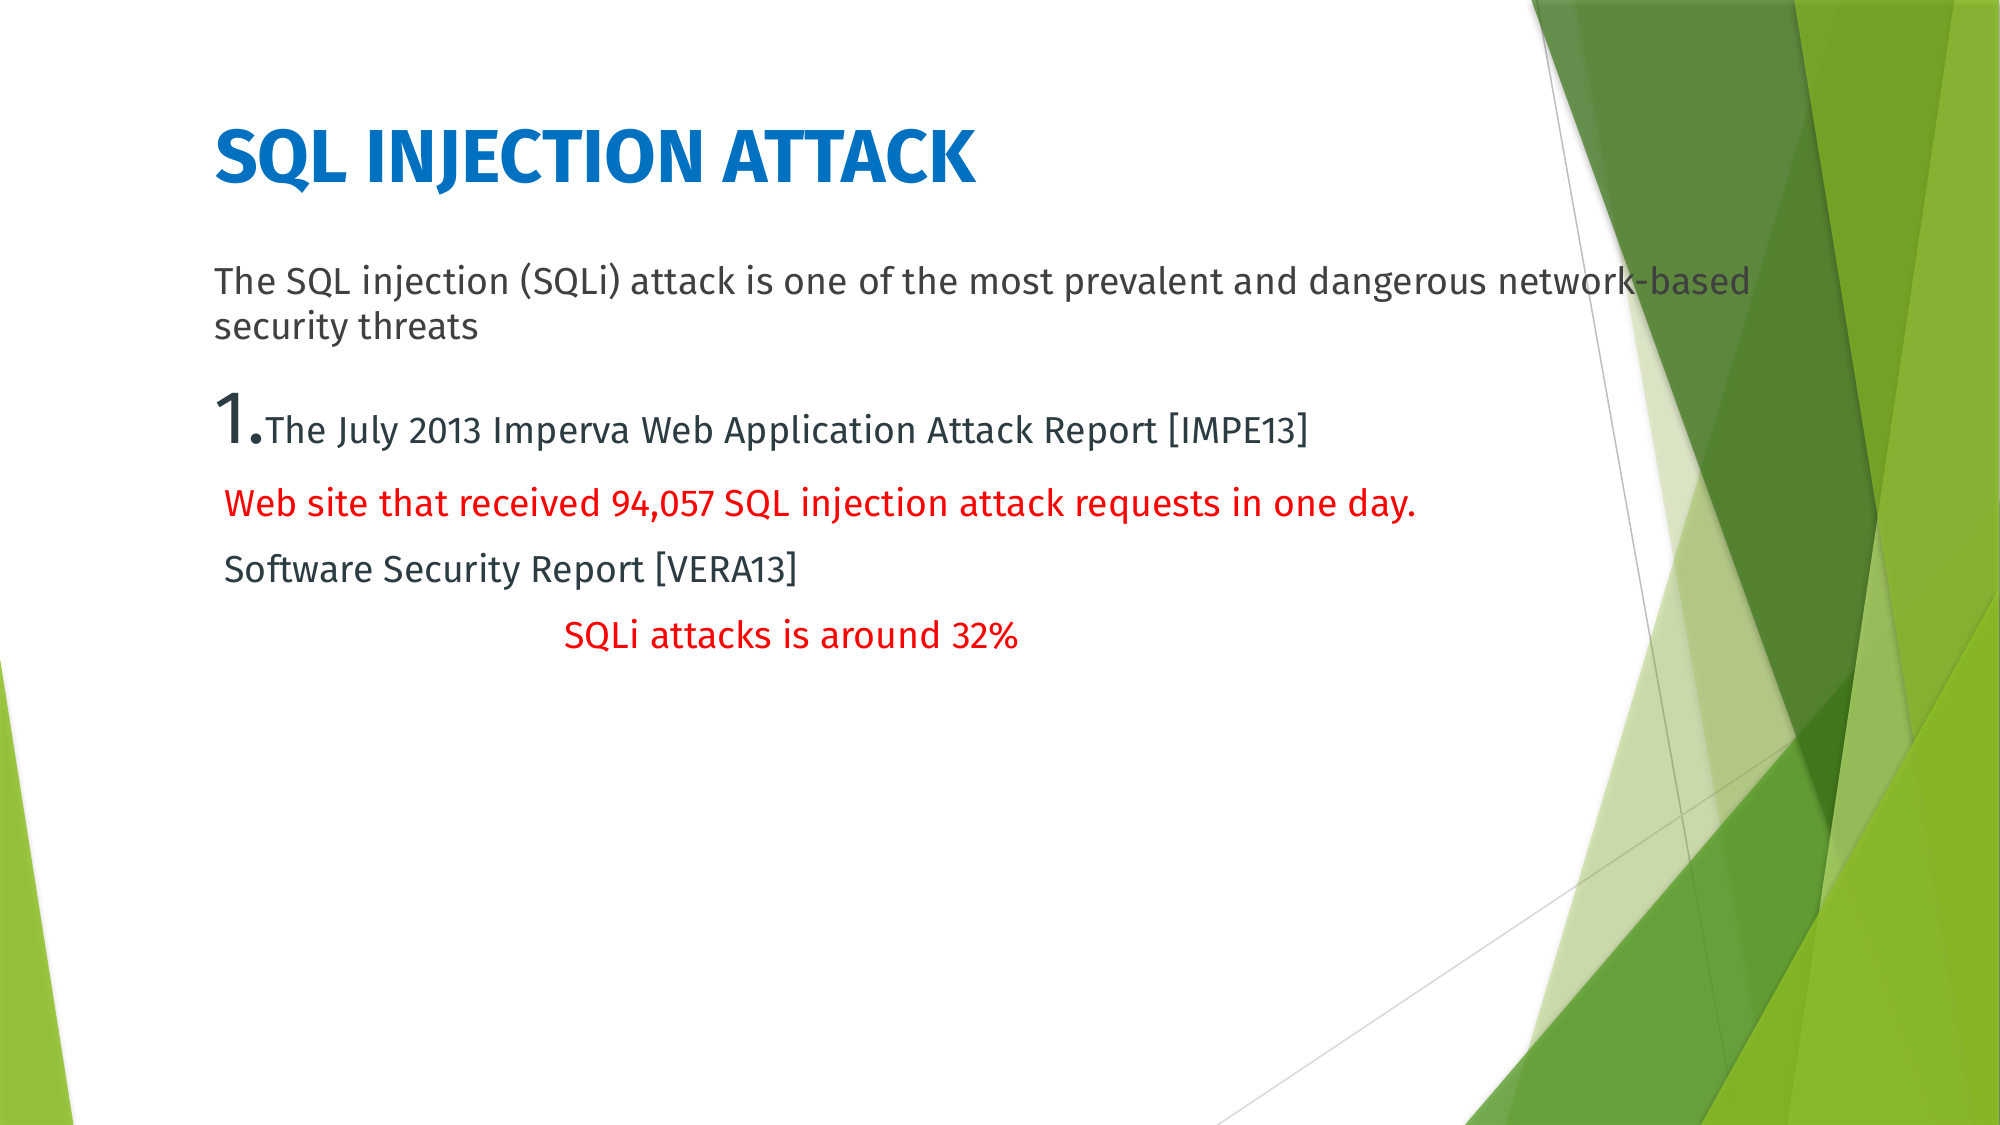

# SQL INJECTION ATTACK
The SQL injection (SQLi) attack is one of the most prevalent and dangerous network-based security threats
1.The July 2013 Imperva Web Application Attack Report [IMPE13]
 Web site that received 94,057 SQL injection attack requests in one day.
 Software Security Report [VERA13]
                                   SQLi attacks is around 32%